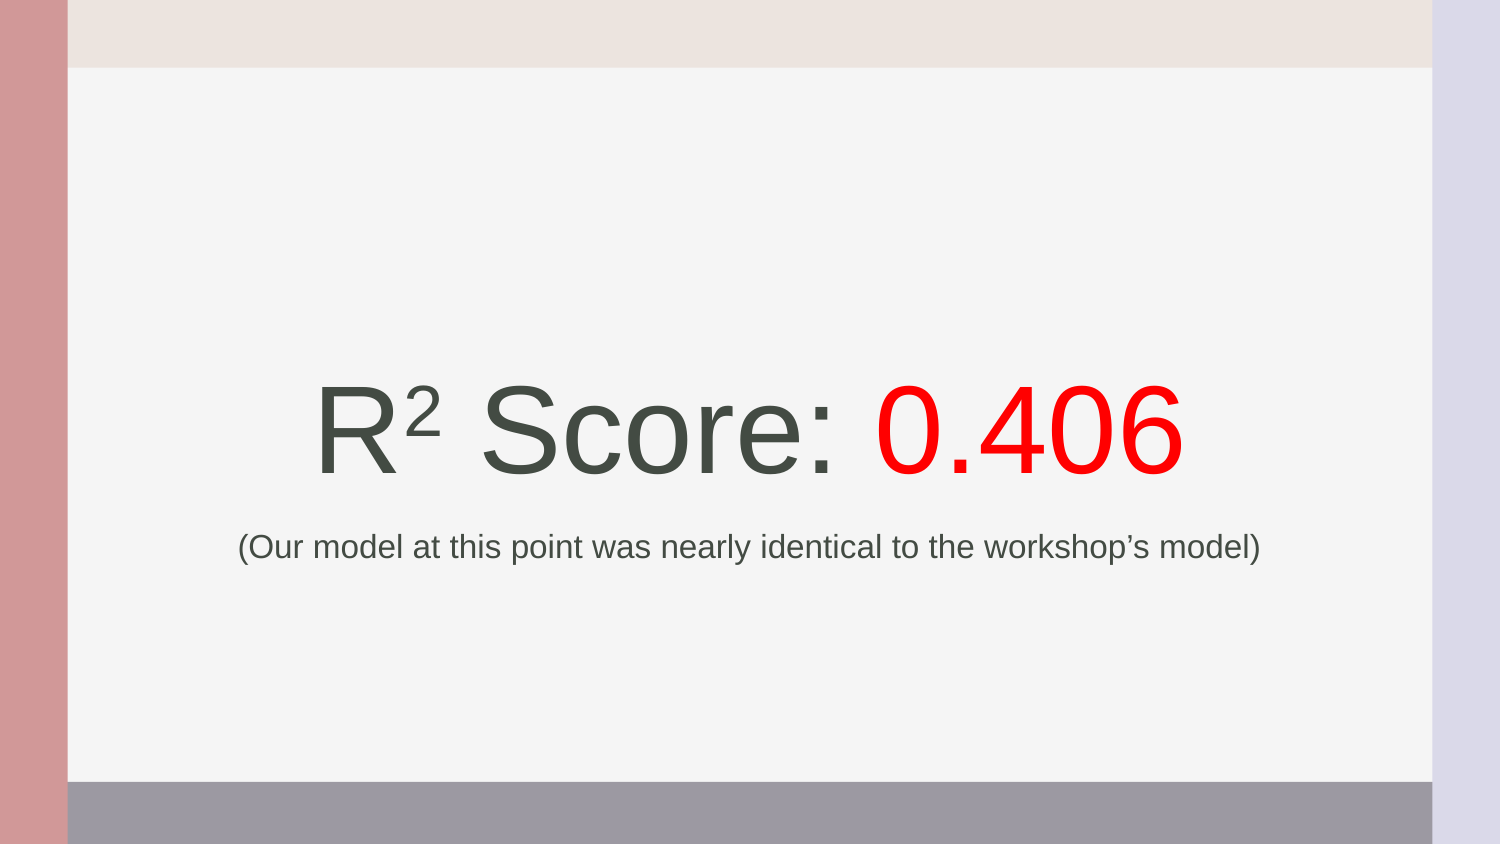

R2 Score: 0.406
(Our model at this point was nearly identical to the workshop’s model)